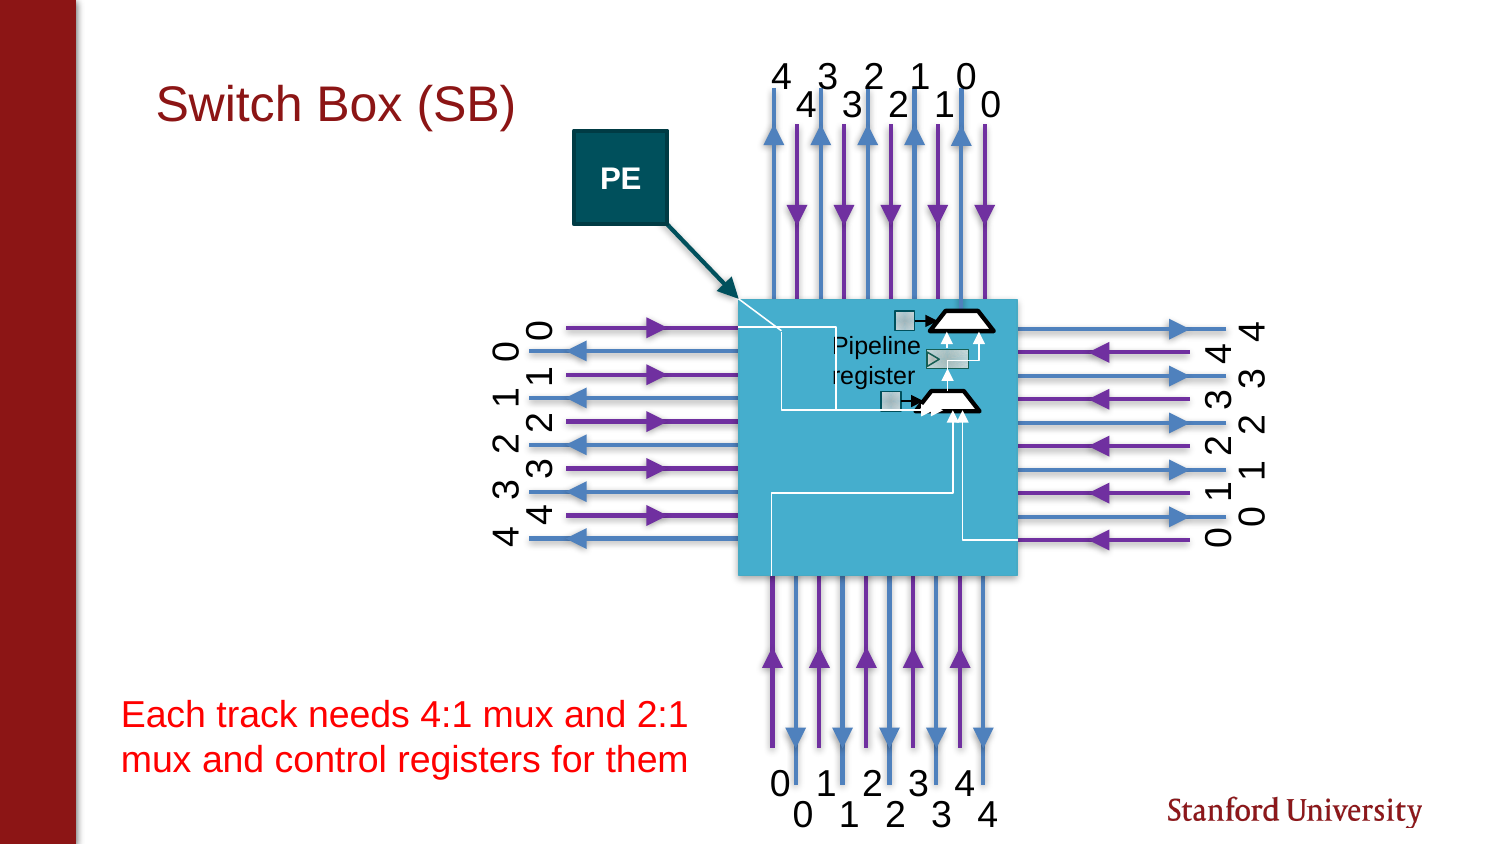

4
3
2
1
0
4
3
2
1
0
# Switch Box (SB)
PE

Pipeline register

4
3
2
0
1
4
3
2
1
0
4
3
2
0
1
4
3
2
1
0

Each track needs 4:1 mux and 2:1 mux and control registers for them
4
3
2
1
0
4
3
2
1
0